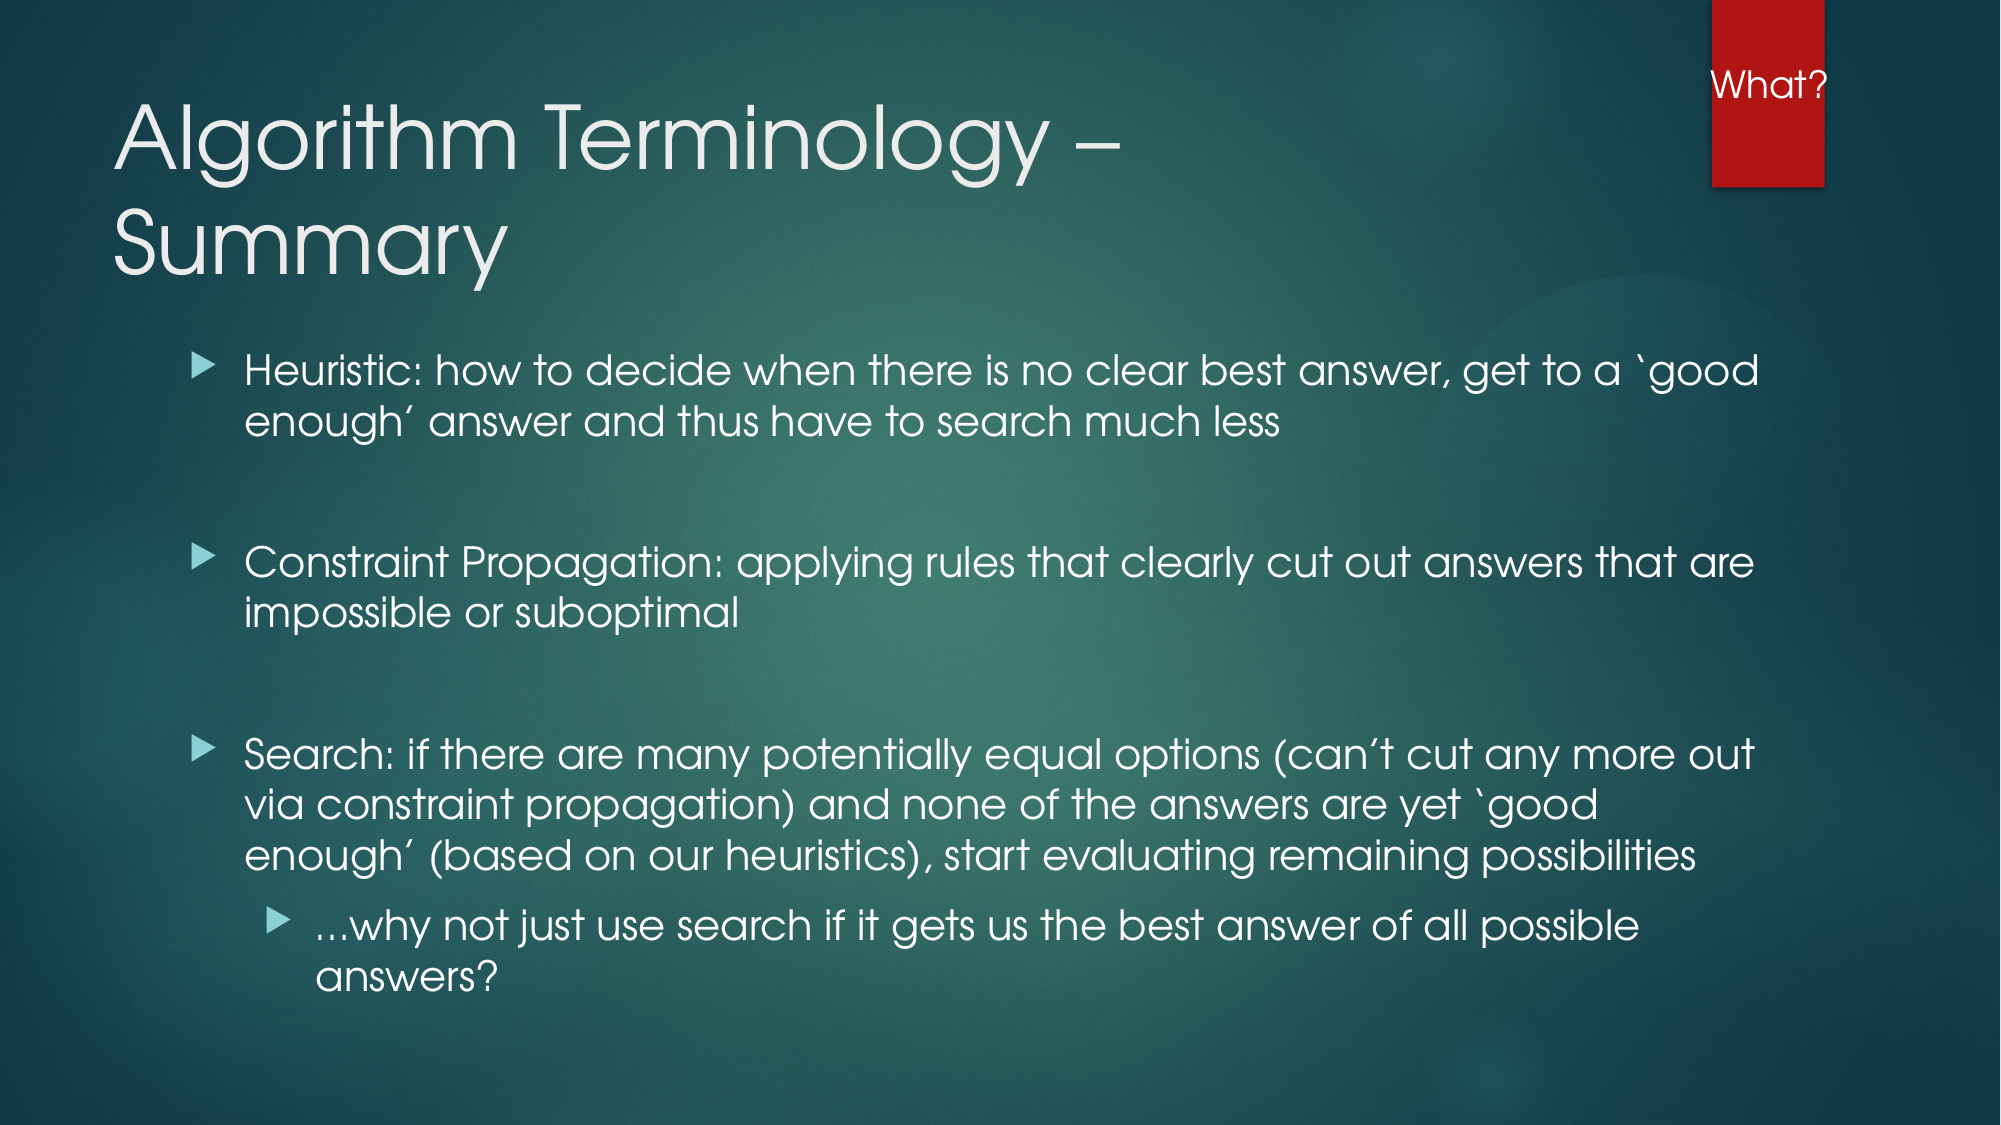

What?
# Algorithm Terminology – Summary
Heuristic: how to decide when there is no clear best answer, get to a ‘good enough’ answer and thus have to search much less

Constraint Propagation: applying rules that clearly cut out answers that are impossible or suboptimal

Search: if there are many potentially equal options (can’t cut any more out via constraint propagation) and none of the answers are yet ‘good enough’ (based on our heuristics), start evaluating remaining possibilities
…why not just use search if it gets us the best answer of all possible answers?